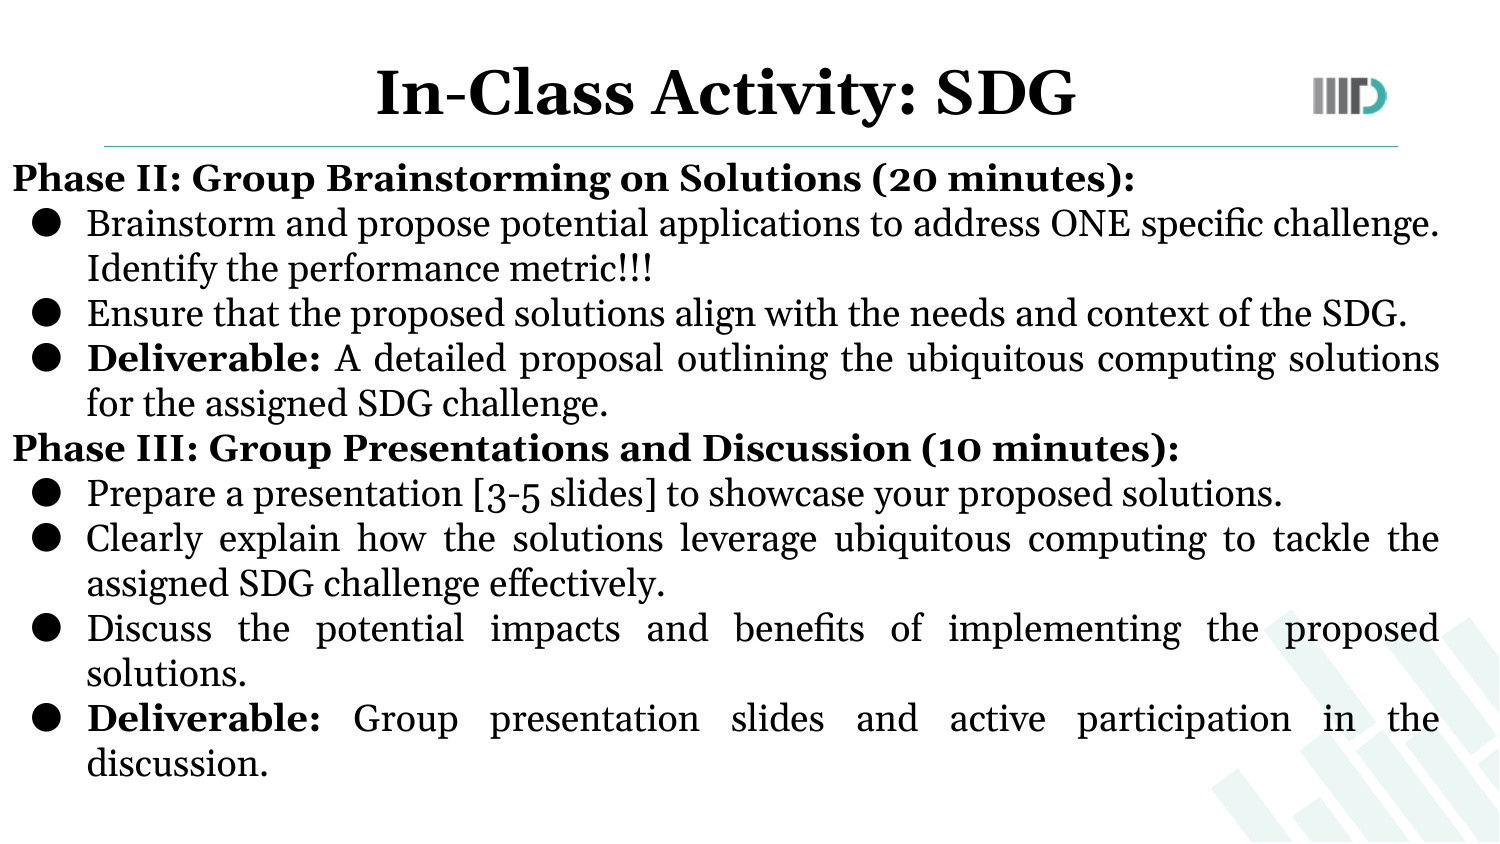

In-Class Activity: SDG

Phase II: Group Brainstorming on Solutions (20 minutes):
Brainstorm and propose potential applications to address ONE specific challenge. Identify the performance metric!!!
Ensure that the proposed solutions align with the needs and context of the SDG.
Deliverable: A detailed proposal outlining the ubiquitous computing solutions for the assigned SDG challenge.
Phase III: Group Presentations and Discussion (10 minutes):
Prepare a presentation [3-5 slides] to showcase your proposed solutions.
Clearly explain how the solutions leverage ubiquitous computing to tackle the assigned SDG challenge effectively.
Discuss the potential impacts and benefits of implementing the proposed solutions.
Deliverable: Group presentation slides and active participation in the discussion.